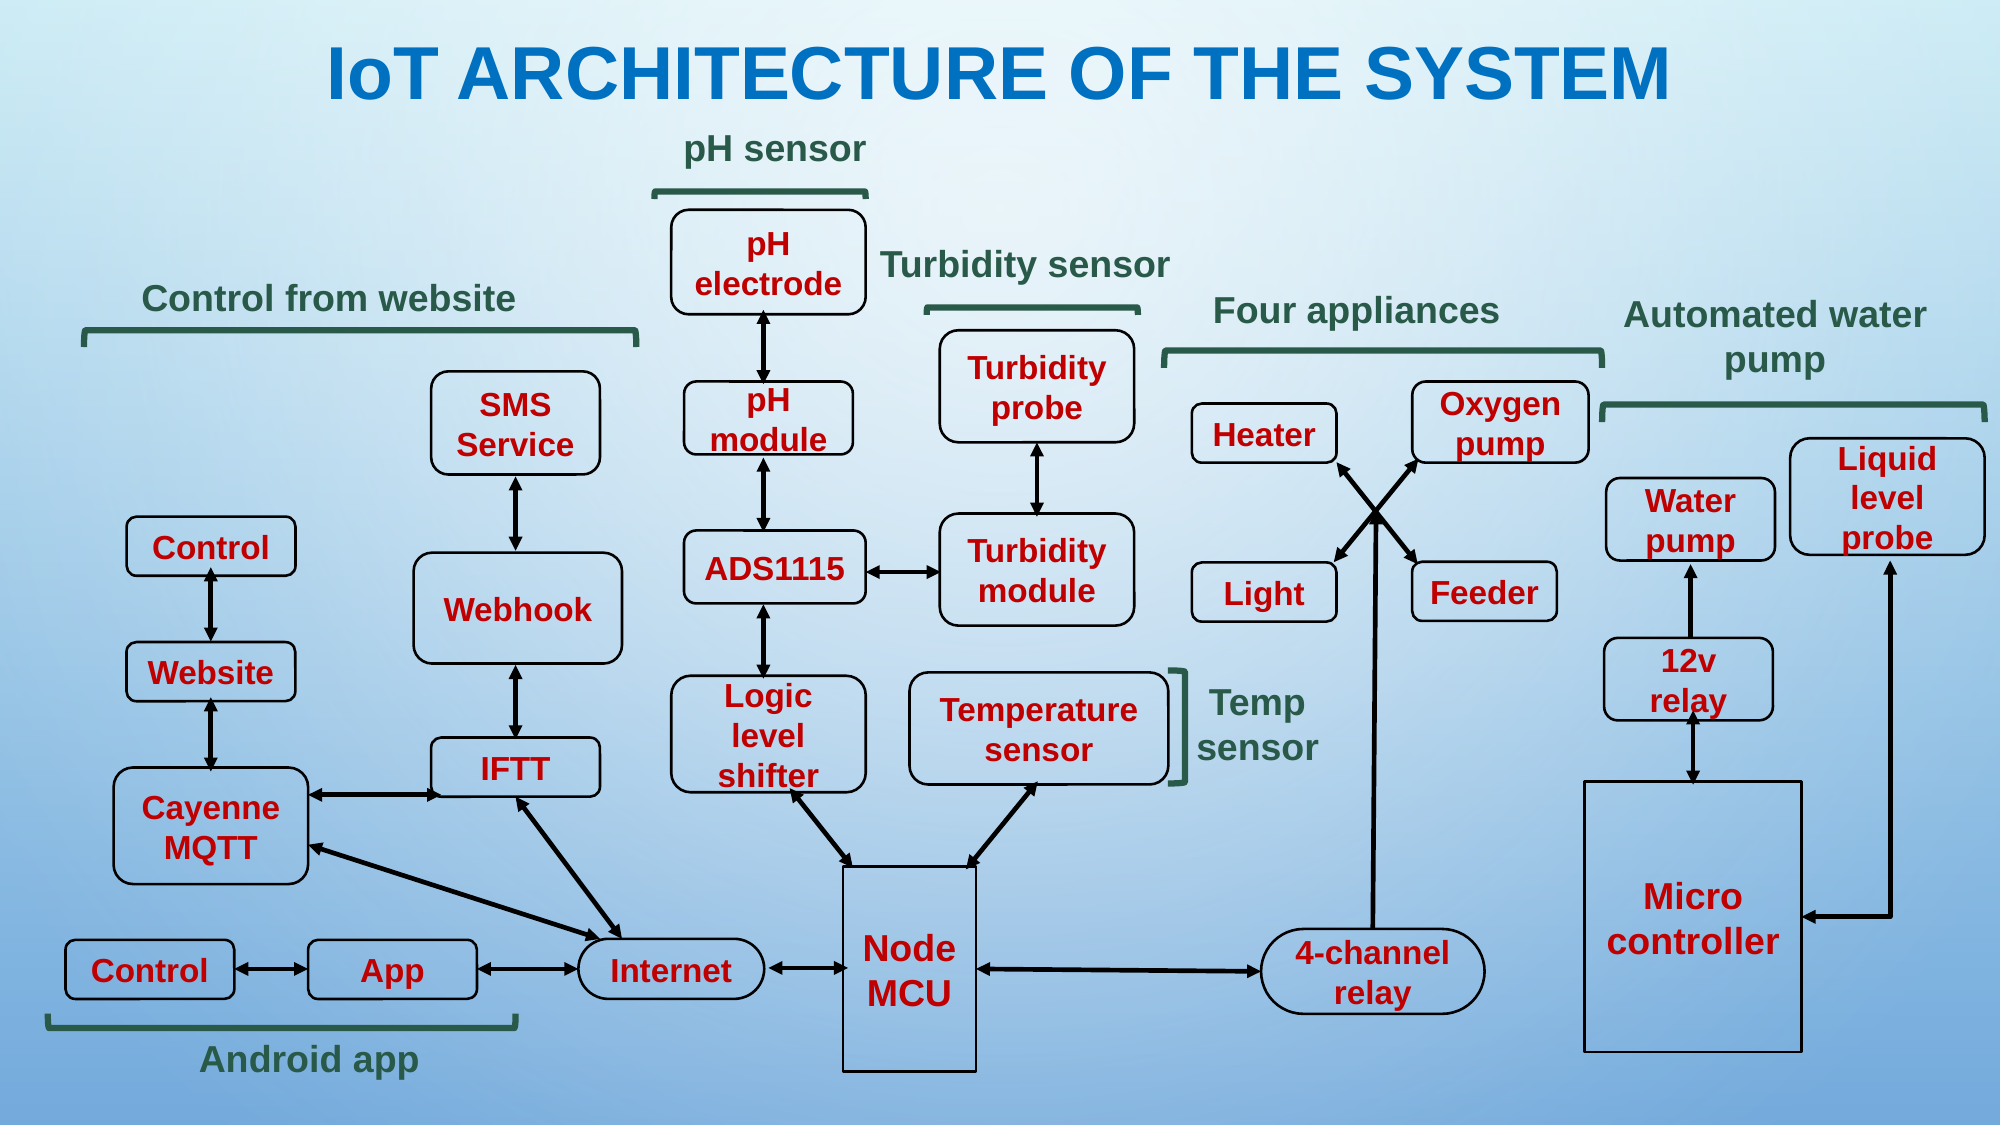

# IoT ARCHITECTURE OF THE SYSTEM

pH sensor

pH electrode

Turbidity sensor
Control from website
Four appliances
Automated water pump
Turbidity probe
SMS Service
pH module
Oxygen pump
Heater
Liquid level probe
Water
pump
Turbidity module
Control
ADS1115
Webhook
Feeder
Light
12v relay
Website

Temp
sensor
Temperature sensor
Logic level shifter
IFTT
Cayenne MQTT
Micro
controller

Node
MCU
4-channel relay
Internet
Control
App
Android app